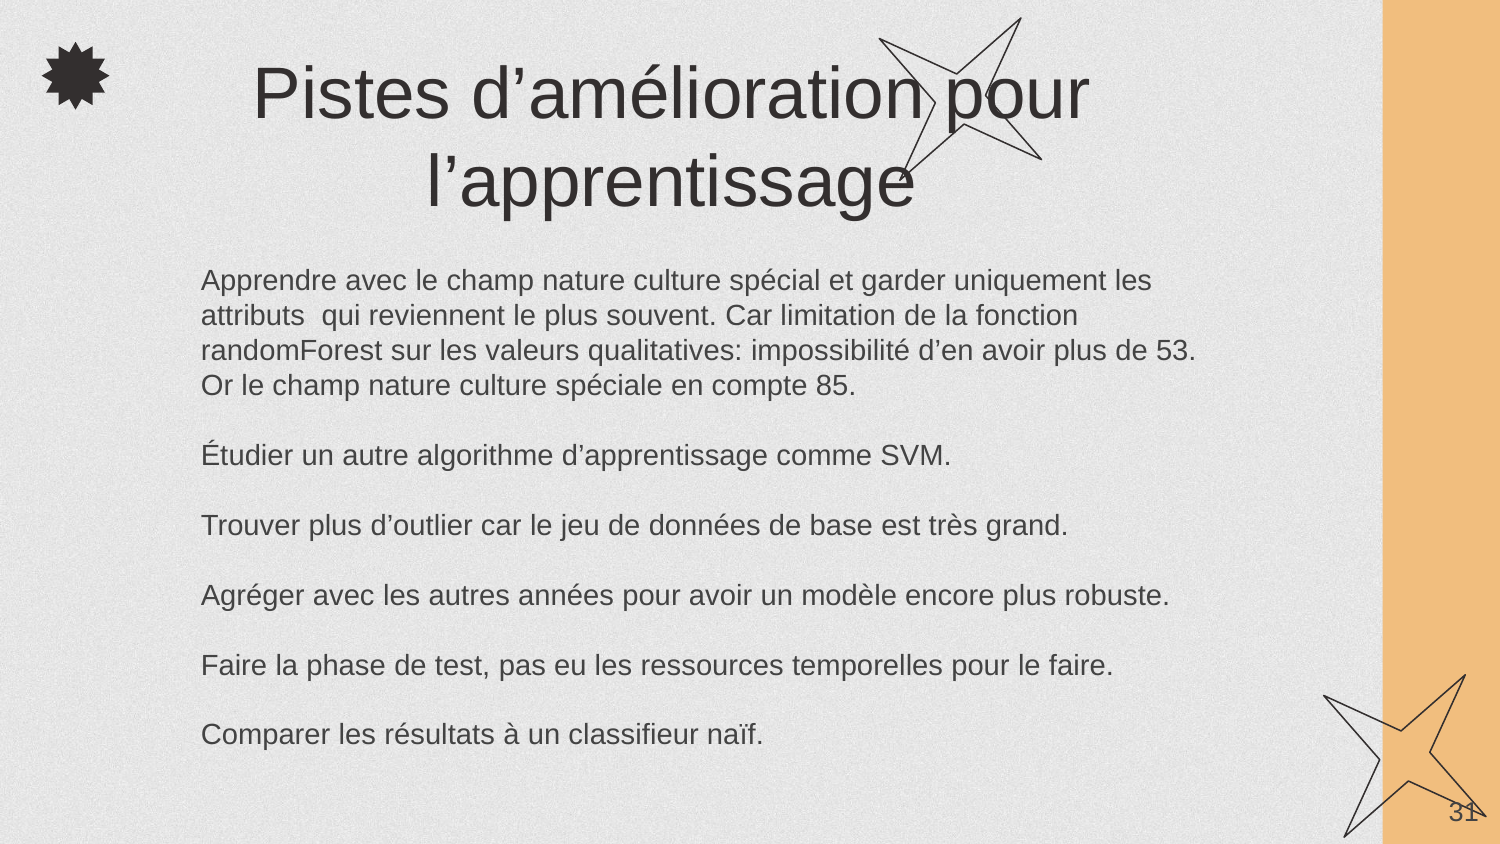

# Pistes d’amélioration pour l’apprentissage
Apprendre avec le champ nature culture spécial et garder uniquement les attributs  qui reviennent le plus souvent. Car limitation de la fonction randomForest sur les valeurs qualitatives: impossibilité d’en avoir plus de 53. Or le champ nature culture spéciale en compte 85.

Étudier un autre algorithme d’apprentissage comme SVM.

Trouver plus d’outlier car le jeu de données de base est très grand.

Agréger avec les autres années pour avoir un modèle encore plus robuste.

Faire la phase de test, pas eu les ressources temporelles pour le faire.

Comparer les résultats à un classifieur naïf.
31